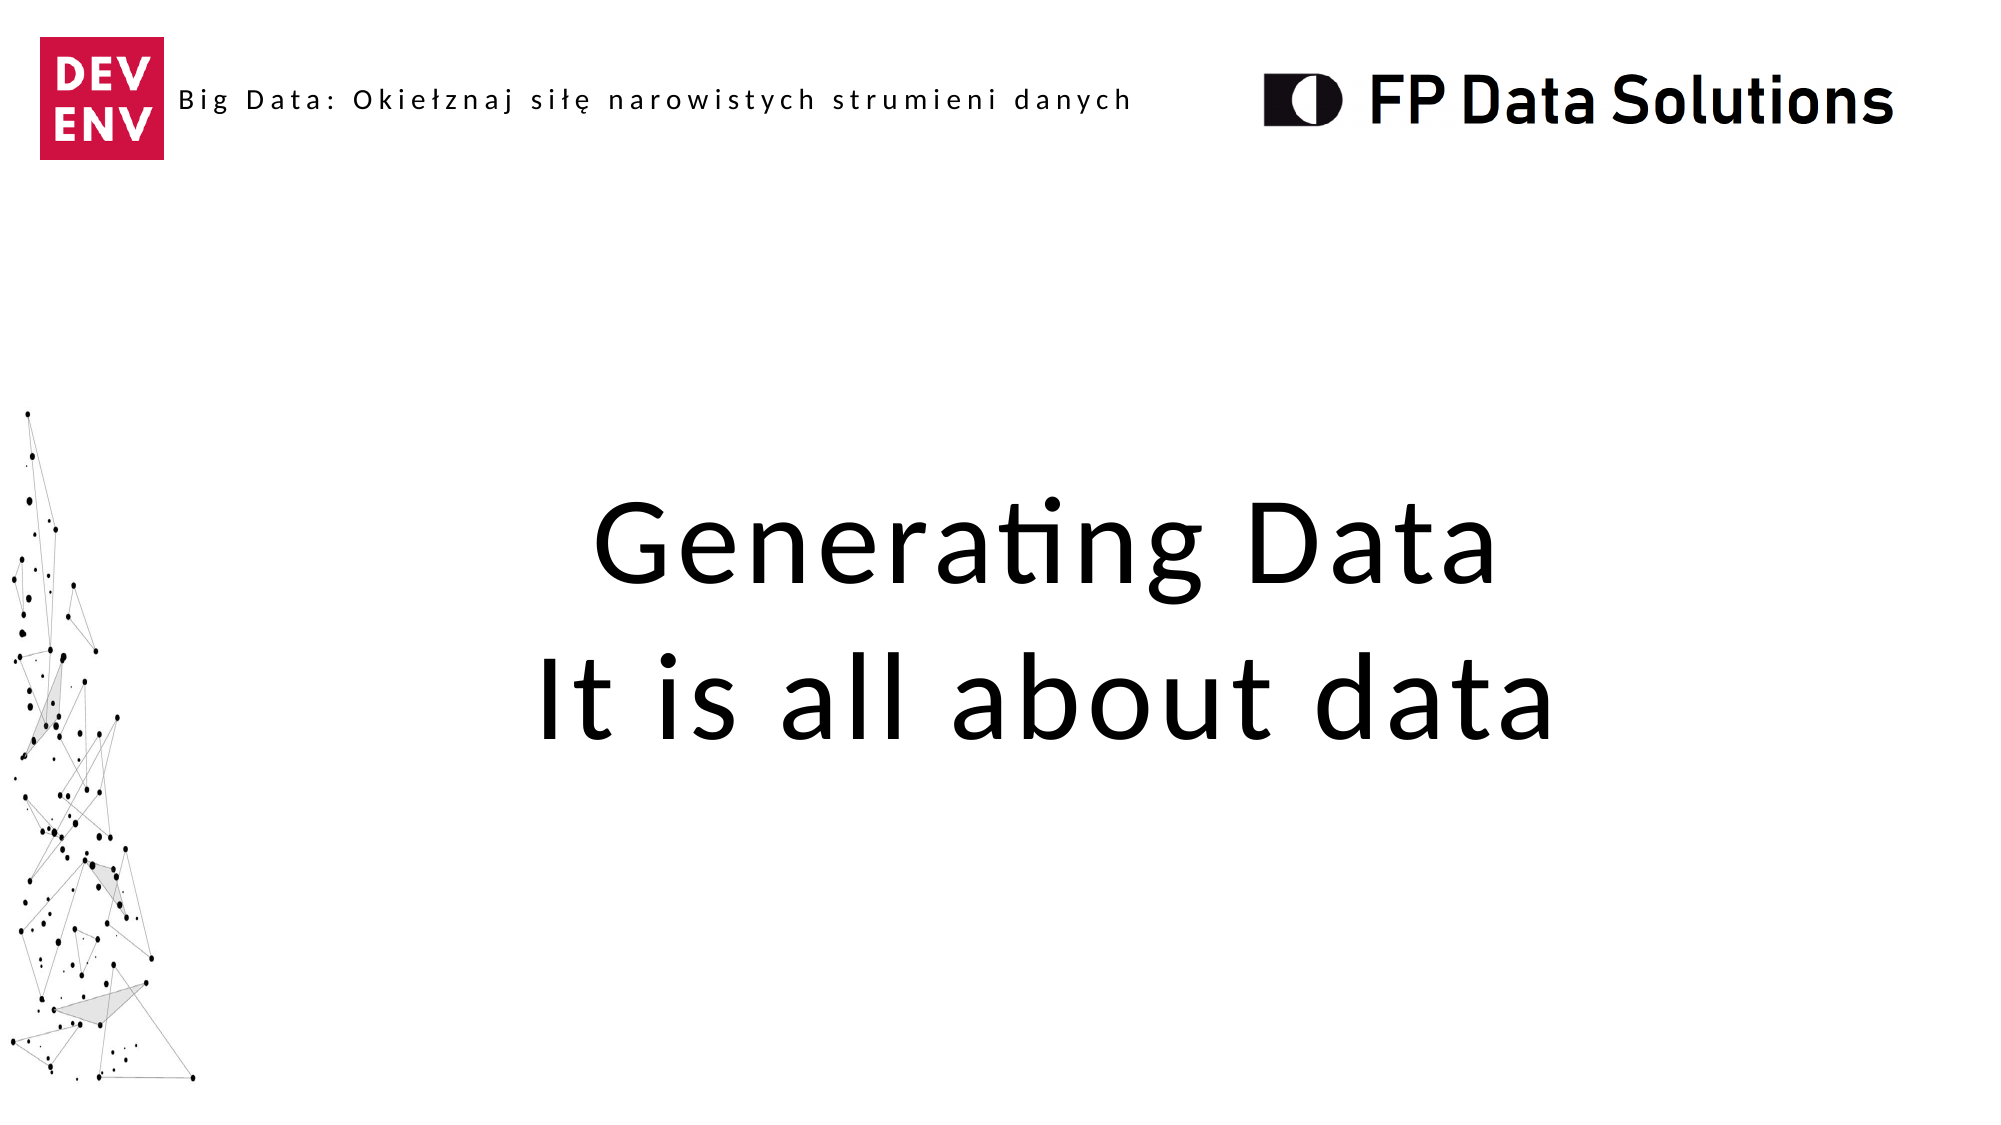

Generating Data
It is all about data